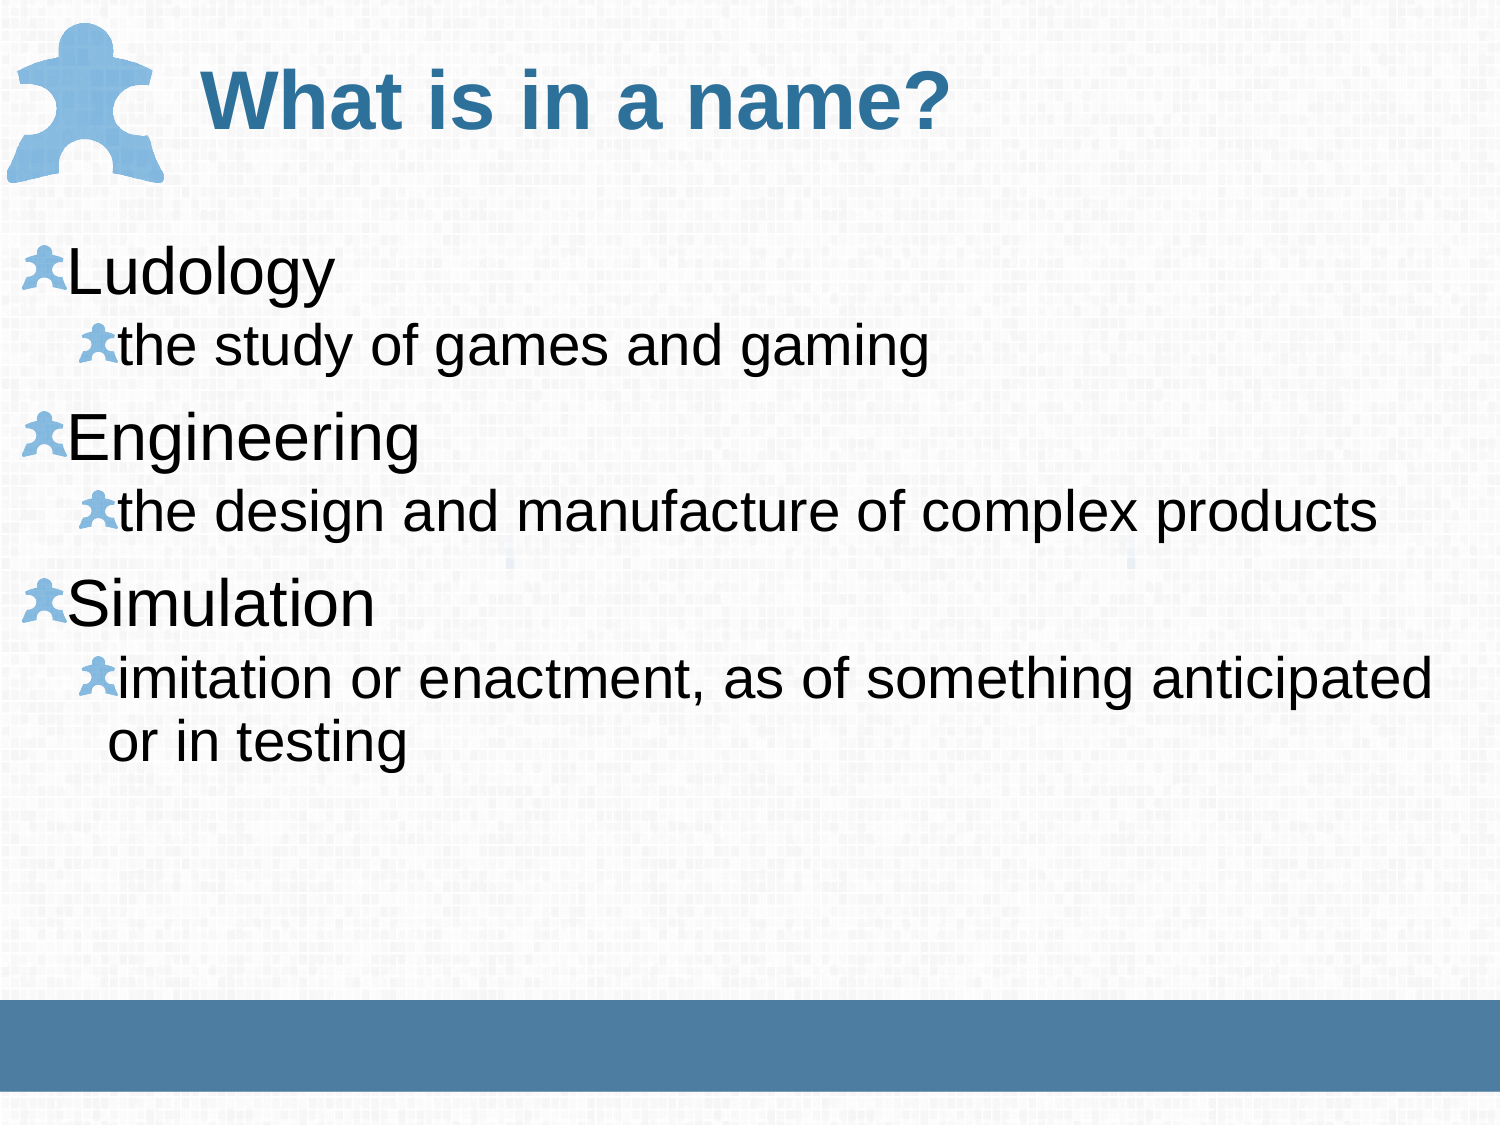

# What is in a name?
Ludology
the study of games and gaming
Engineering
the design and manufacture of complex products
Simulation
imitation or enactment, as of something anticipated or in testing